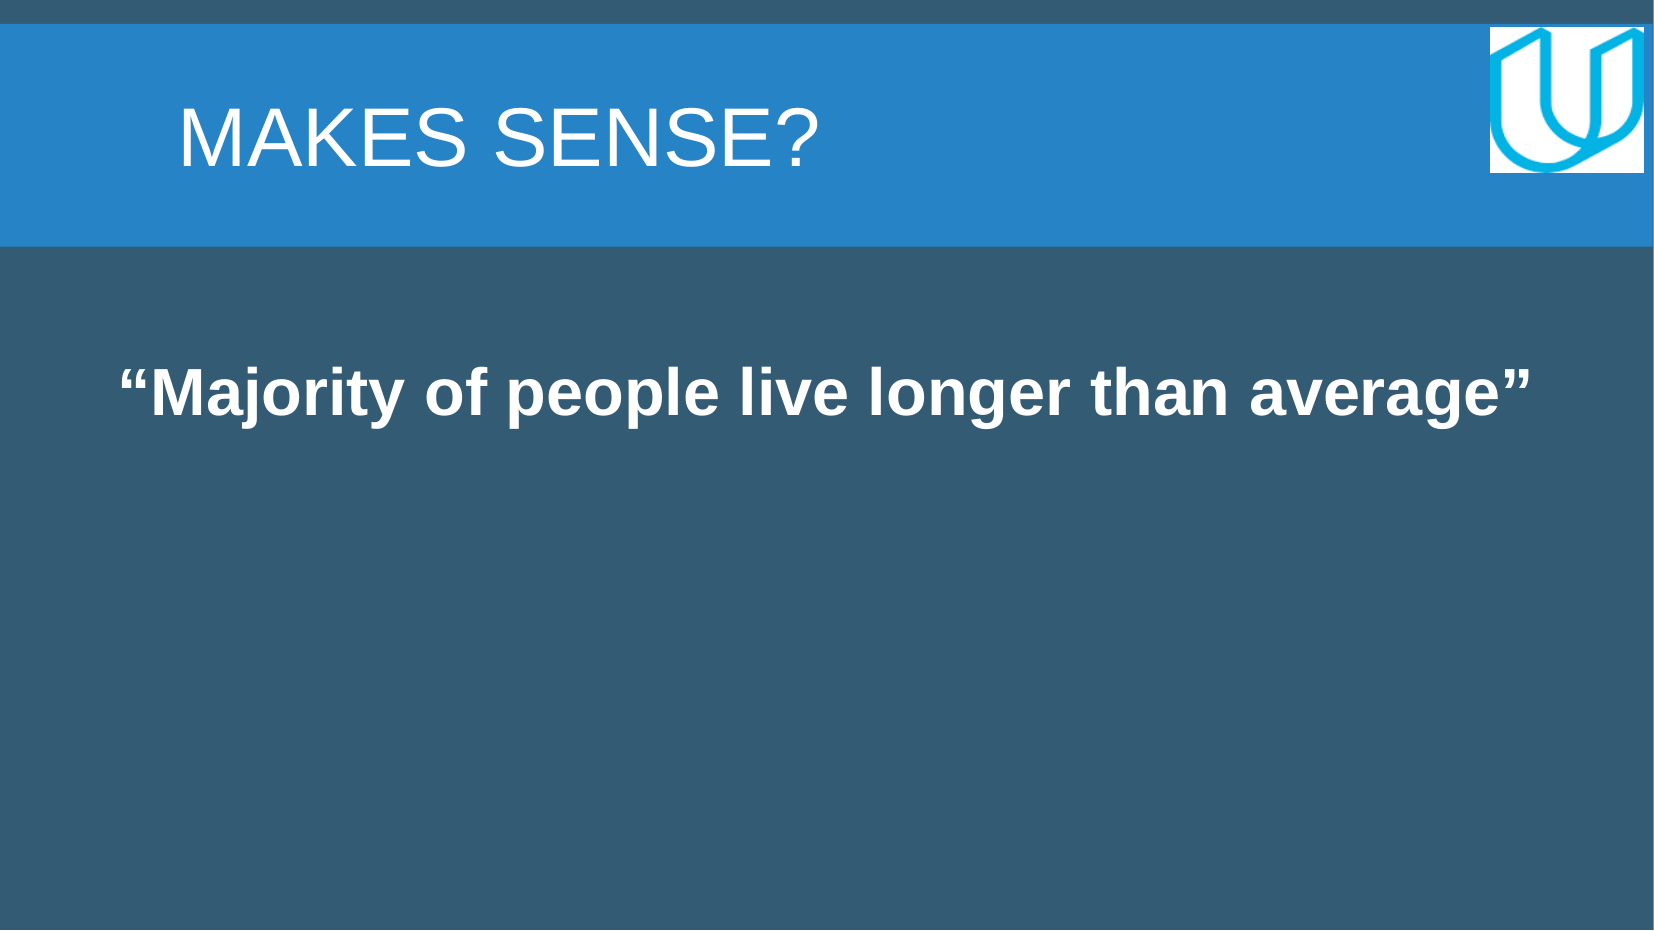

Makes sense?

“Majority of people live longer than average”